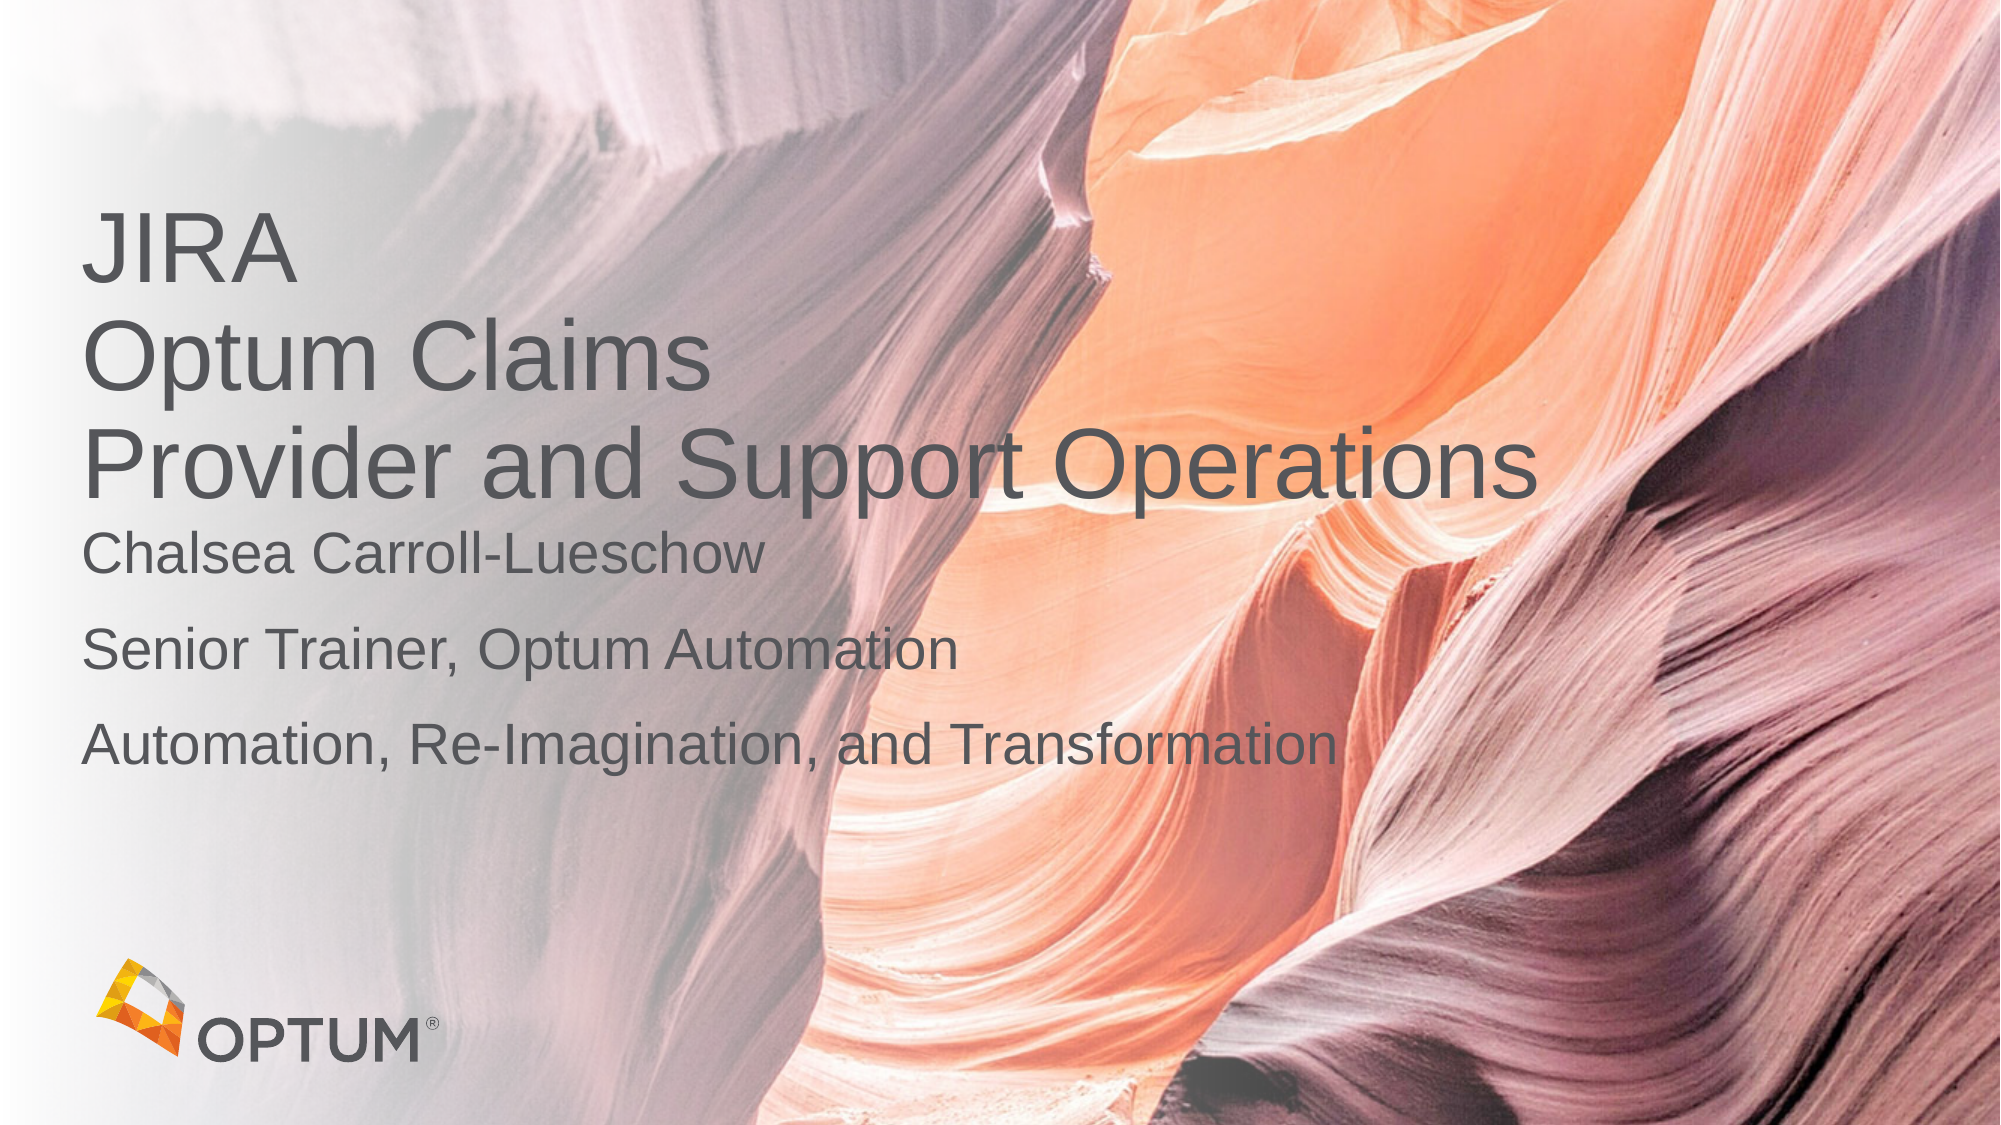

# JIRA Optum Claims Provider and Support Operations
Chalsea Carroll-Lueschow
Senior Trainer, Optum Automation
Automation, Re-Imagination, and Transformation